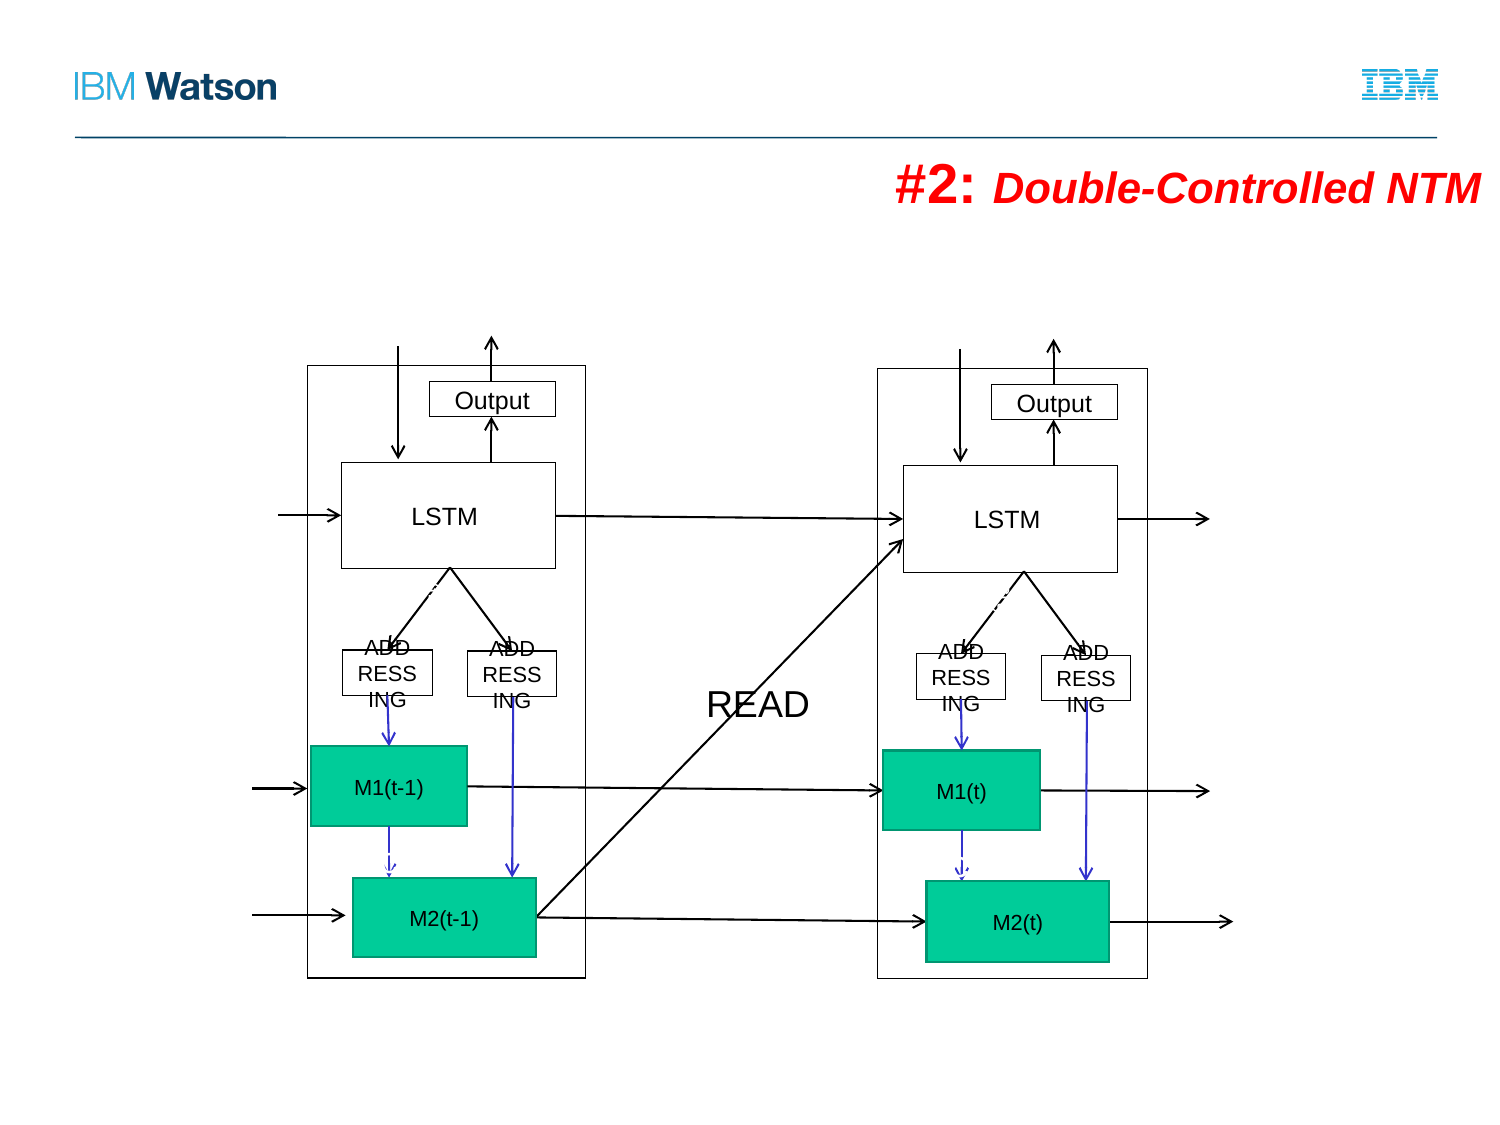

#2: Double-Controlled NTM
output:
input:
output:
input:

Output
Output
c(t-1)
c(t)
LSTM
LSTM
c(t-1)
c(t)
ADDRESSING
ADDRESSING
ADDRESSING
ADDRESSING
READ
M1(t-1)
M1(t)
acc
acc
M2(t-1)
M2(t)